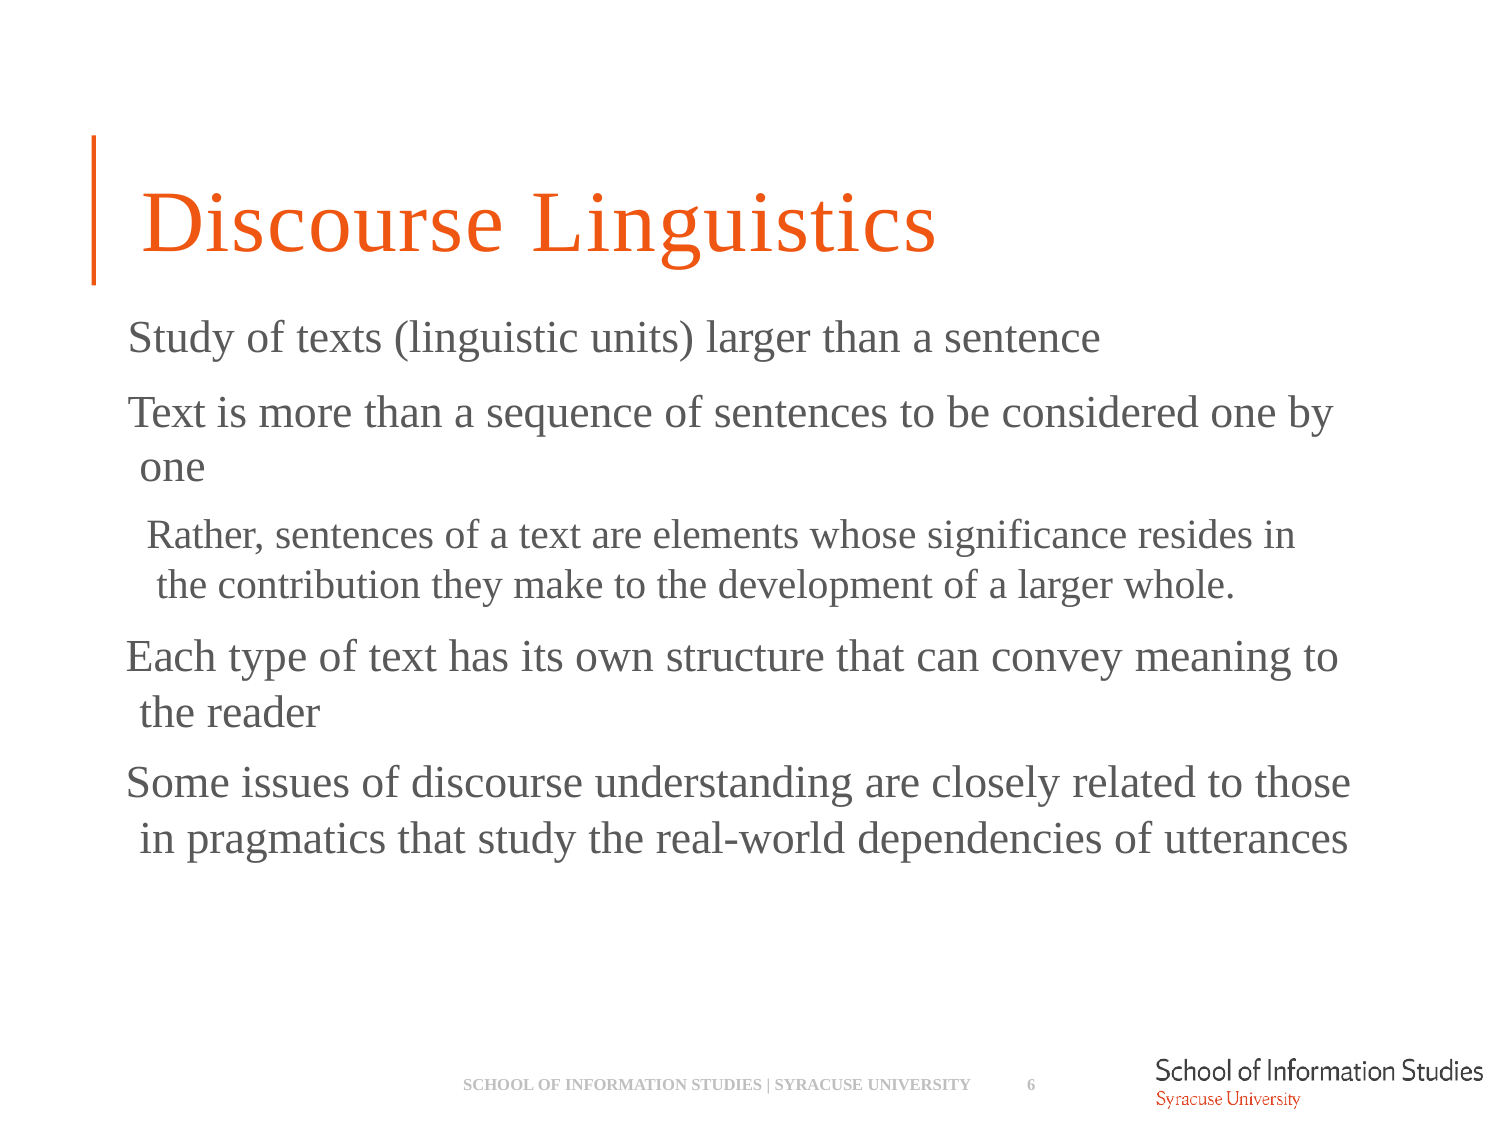

# Discourse Linguistics
Study of texts (linguistic units) larger than a sentence
Text is more than a sequence of sentences to be considered one by  one
­ Rather, sentences of a text are elements whose significance resides in  the contribution they make to the development of a larger whole.
Each type of text has its own structure that can convey meaning to  the reader
Some issues of discourse understanding are closely related to those  in pragmatics that study the real-world dependencies of utterances
SCHOOL OF INFORMATION STUDIES | SYRACUSE UNIVERSITY
6